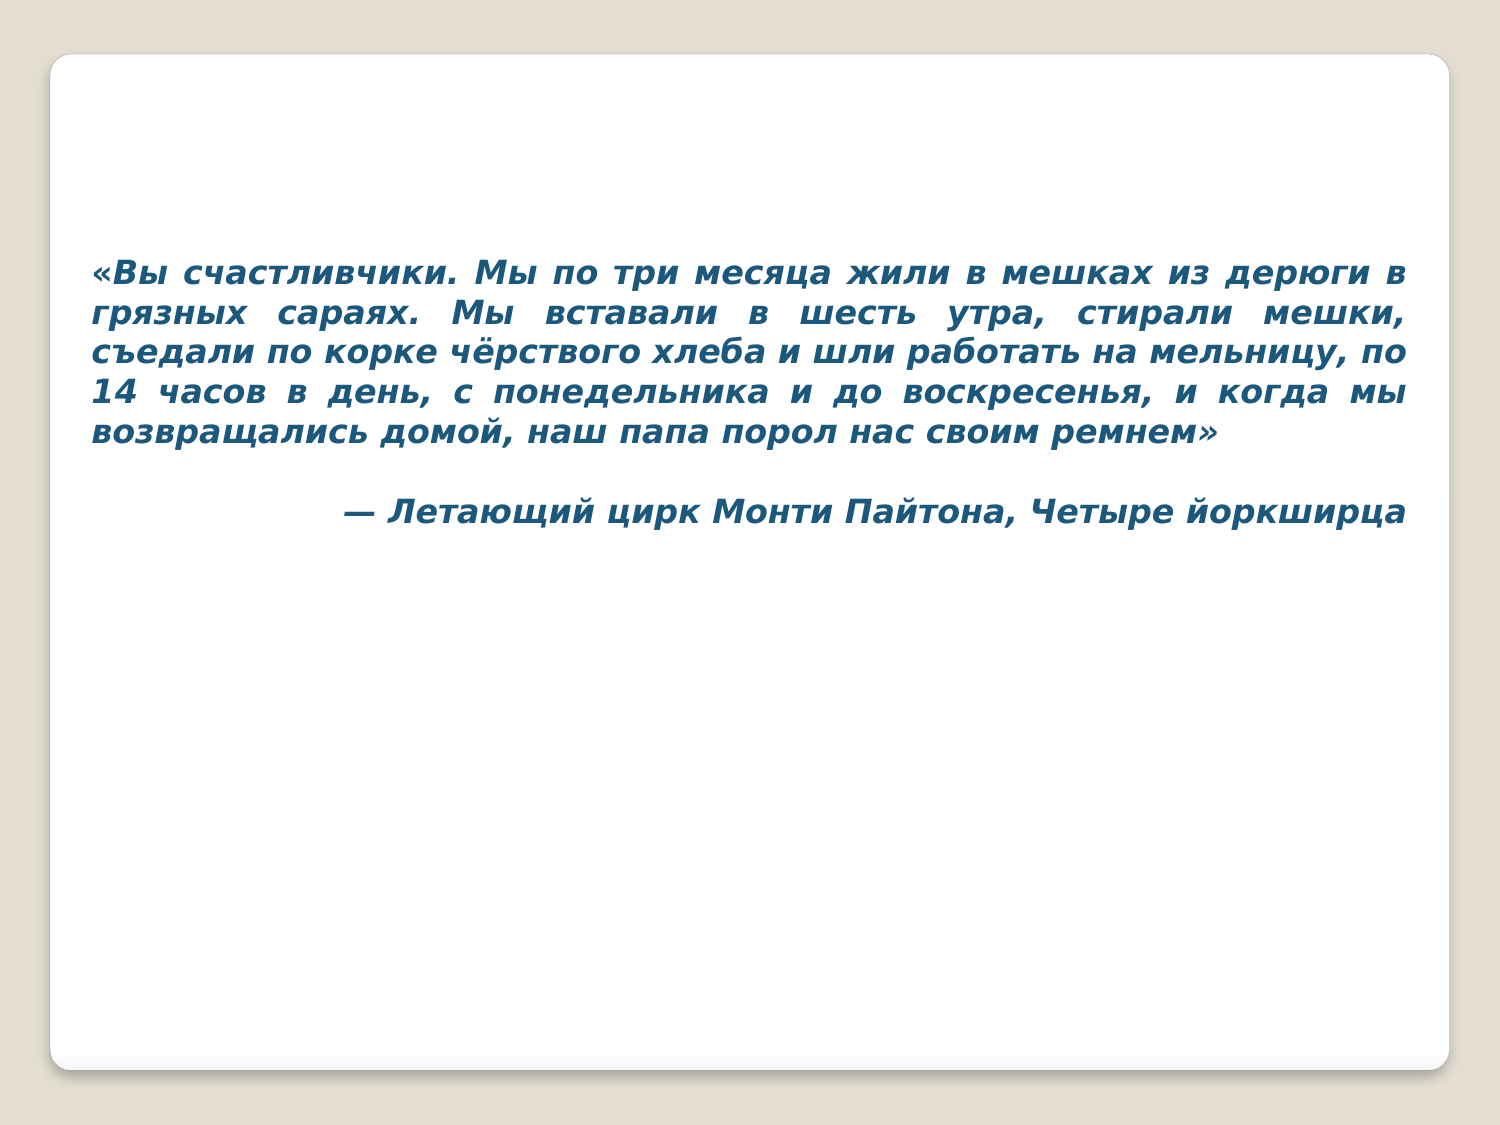

«Вы счастливчики. Мы по три месяца жили в мешках из дерюги в грязных сараях. Мы вставали в шесть утра, стирали мешки, съедали по корке чёрствого хлеба и шли работать на мельницу, по 14 часов в день, с понедельника и до воскресенья, и когда мы возвращались домой, наш папа порол нас своим ремнем»

— Летающий цирк Монти Пайтона, Четыре йоркширца